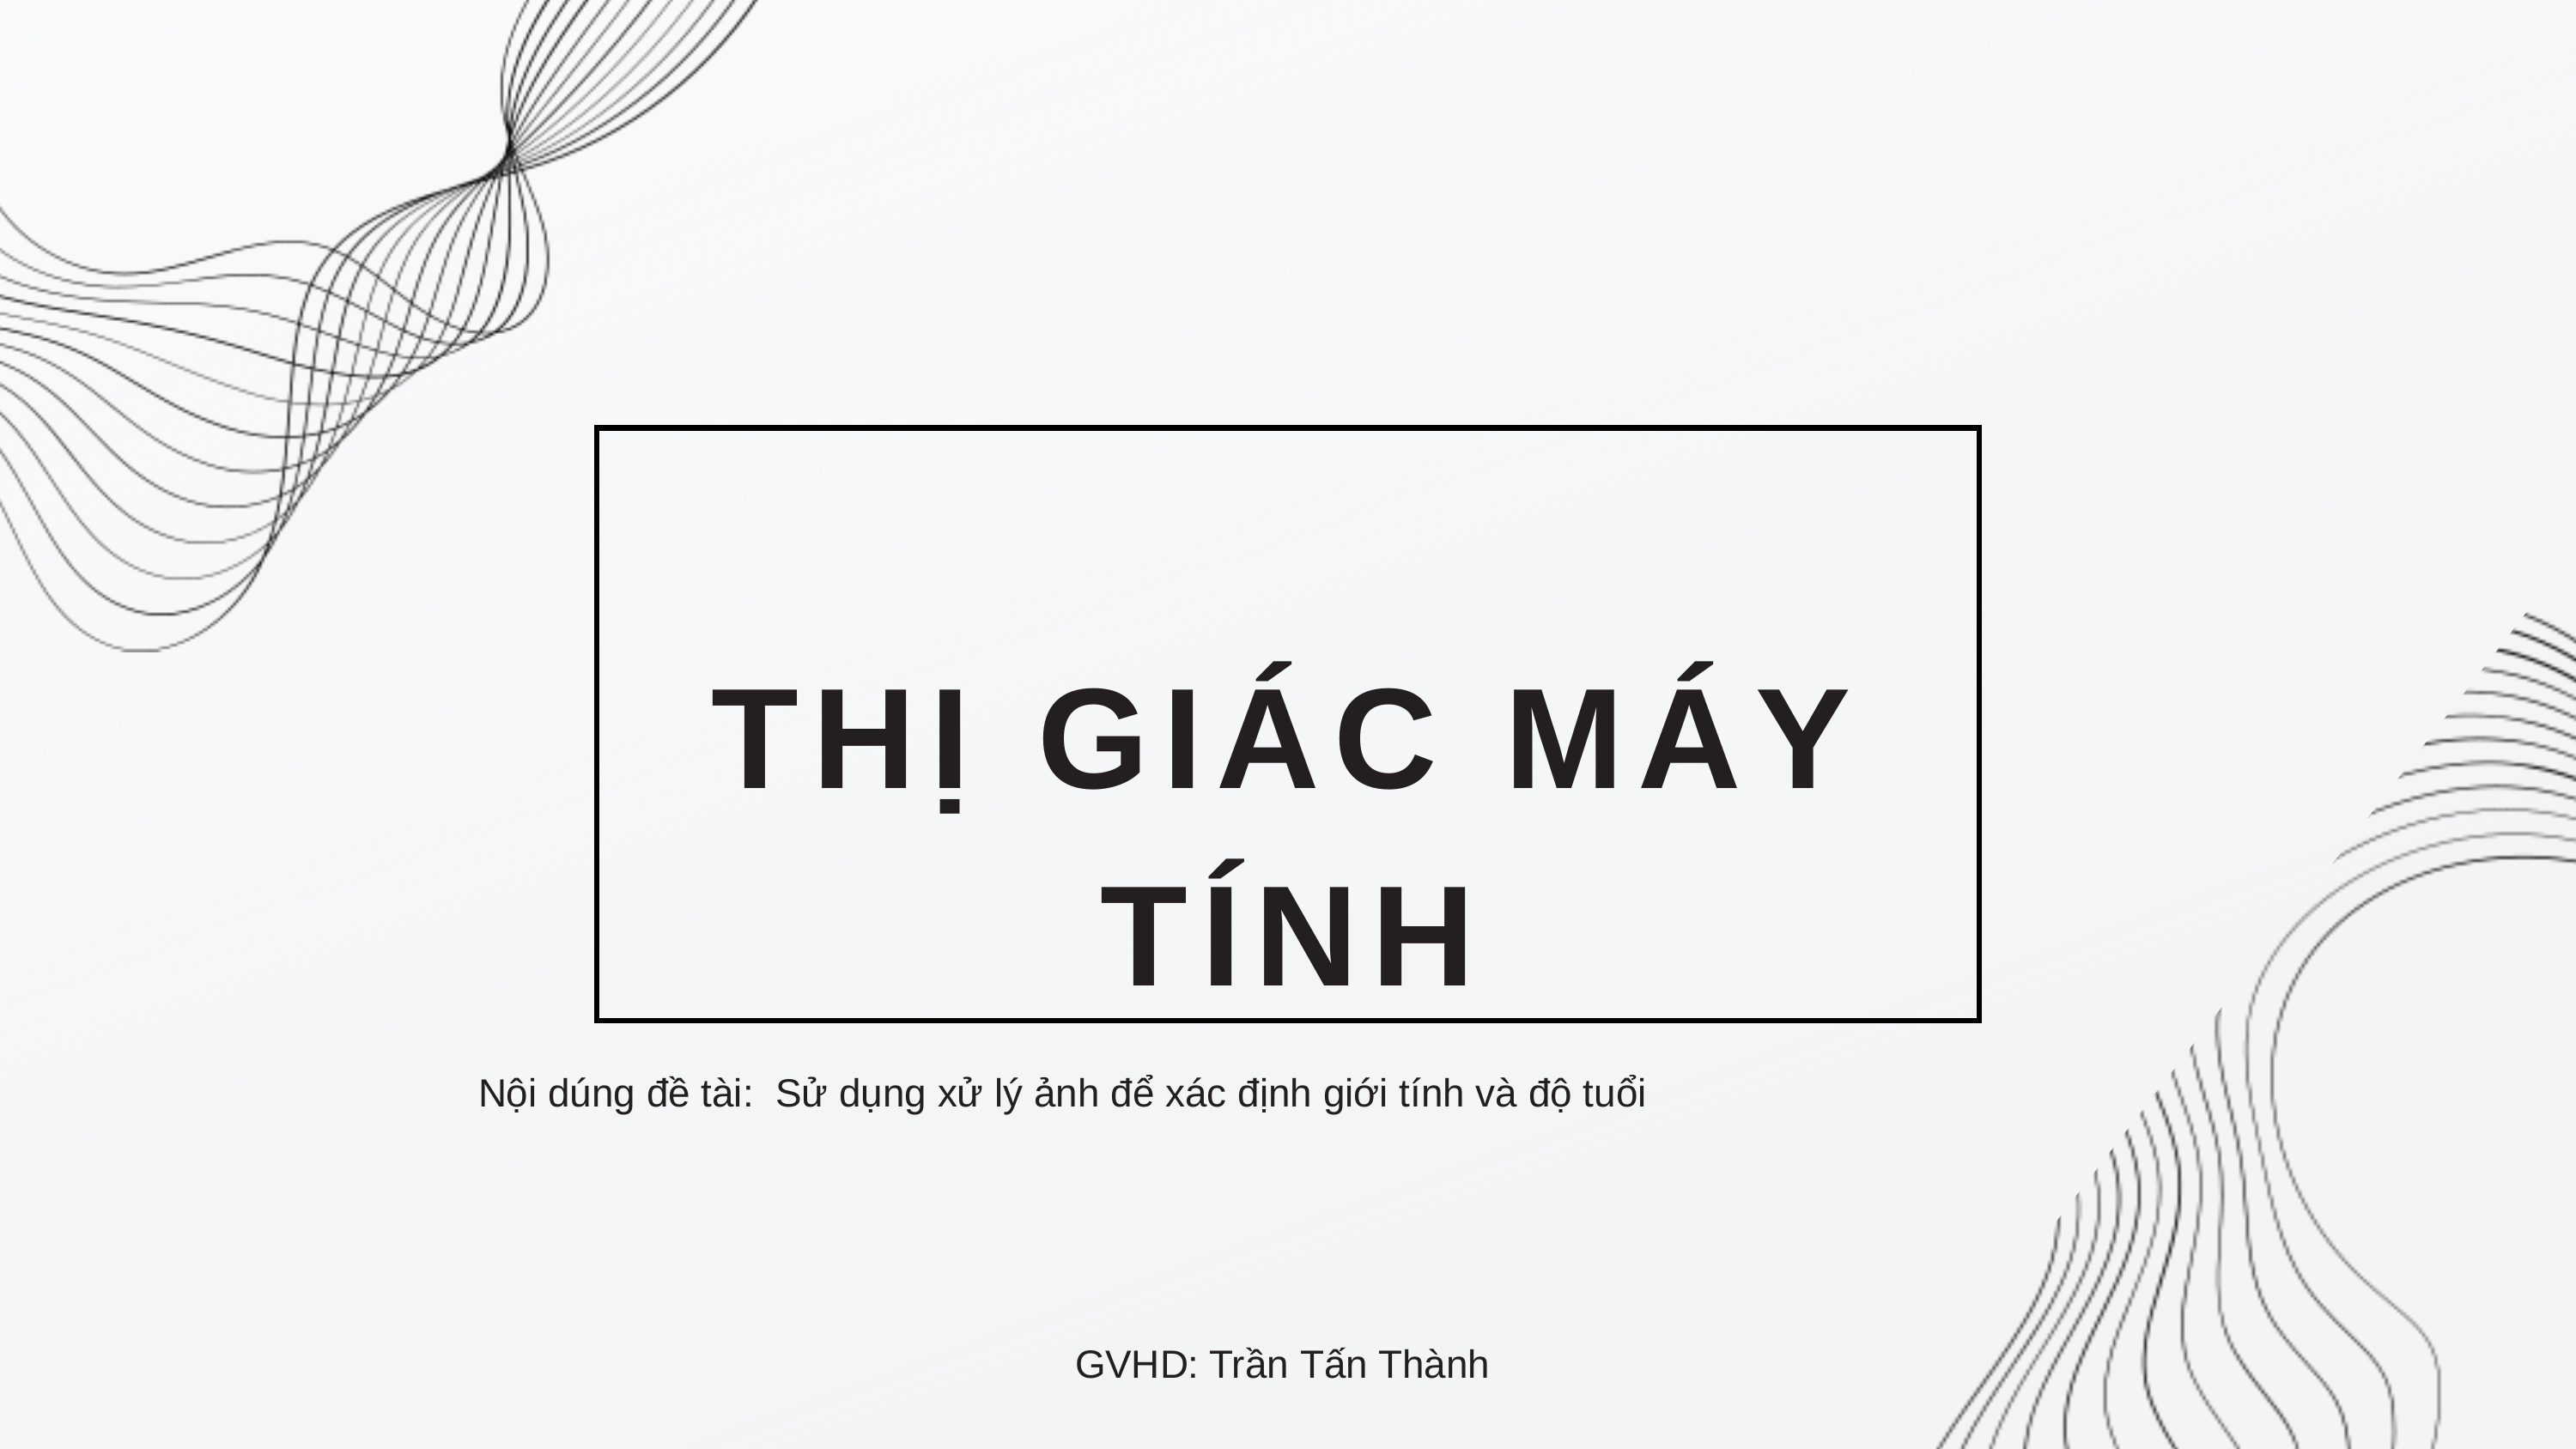

THỊ GIÁC MÁY TÍNH

Nội dúng đề tài:  Sử dụng xử lý ảnh để xác định giới tính và độ tuổi
GVHD: Trần Tấn Thành